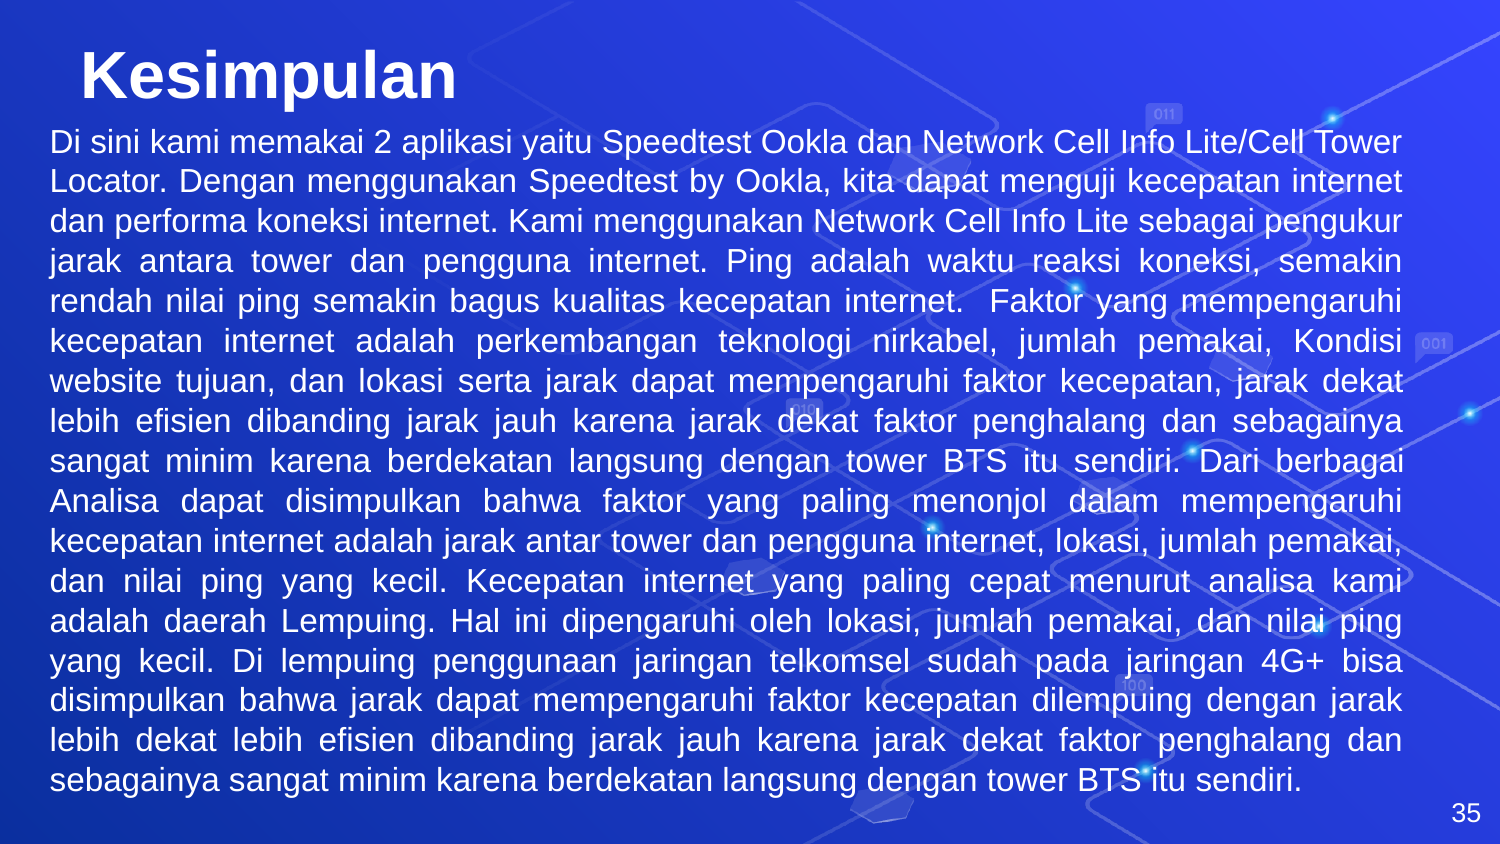

Kesimpulan
Di sini kami memakai 2 aplikasi yaitu Speedtest Ookla dan Network Cell Info Lite/Cell Tower Locator. Dengan menggunakan Speedtest by Ookla, kita dapat menguji kecepatan internet dan performa koneksi internet. Kami menggunakan Network Cell Info Lite sebagai pengukur jarak antara tower dan pengguna internet. Ping adalah waktu reaksi koneksi, semakin rendah nilai ping semakin bagus kualitas kecepatan internet.  Faktor yang mempengaruhi kecepatan internet adalah perkembangan teknologi nirkabel, jumlah pemakai, Kondisi website tujuan, dan lokasi serta jarak dapat mempengaruhi faktor kecepatan, jarak dekat lebih efisien dibanding jarak jauh karena jarak dekat faktor penghalang dan sebagainya sangat minim karena berdekatan langsung dengan tower BTS itu sendiri. Dari berbagai Analisa dapat disimpulkan bahwa faktor yang paling menonjol dalam mempengaruhi kecepatan internet adalah jarak antar tower dan pengguna internet, lokasi, jumlah pemakai, dan nilai ping yang kecil. Kecepatan internet yang paling cepat menurut analisa kami adalah daerah Lempuing. Hal ini dipengaruhi oleh lokasi, jumlah pemakai, dan nilai ping yang kecil. Di lempuing penggunaan jaringan telkomsel sudah pada jaringan 4G+ bisa disimpulkan bahwa jarak dapat mempengaruhi faktor kecepatan dilempuing dengan jarak lebih dekat lebih efisien dibanding jarak jauh karena jarak dekat faktor penghalang dan sebagainya sangat minim karena berdekatan langsung dengan tower BTS itu sendiri.

35